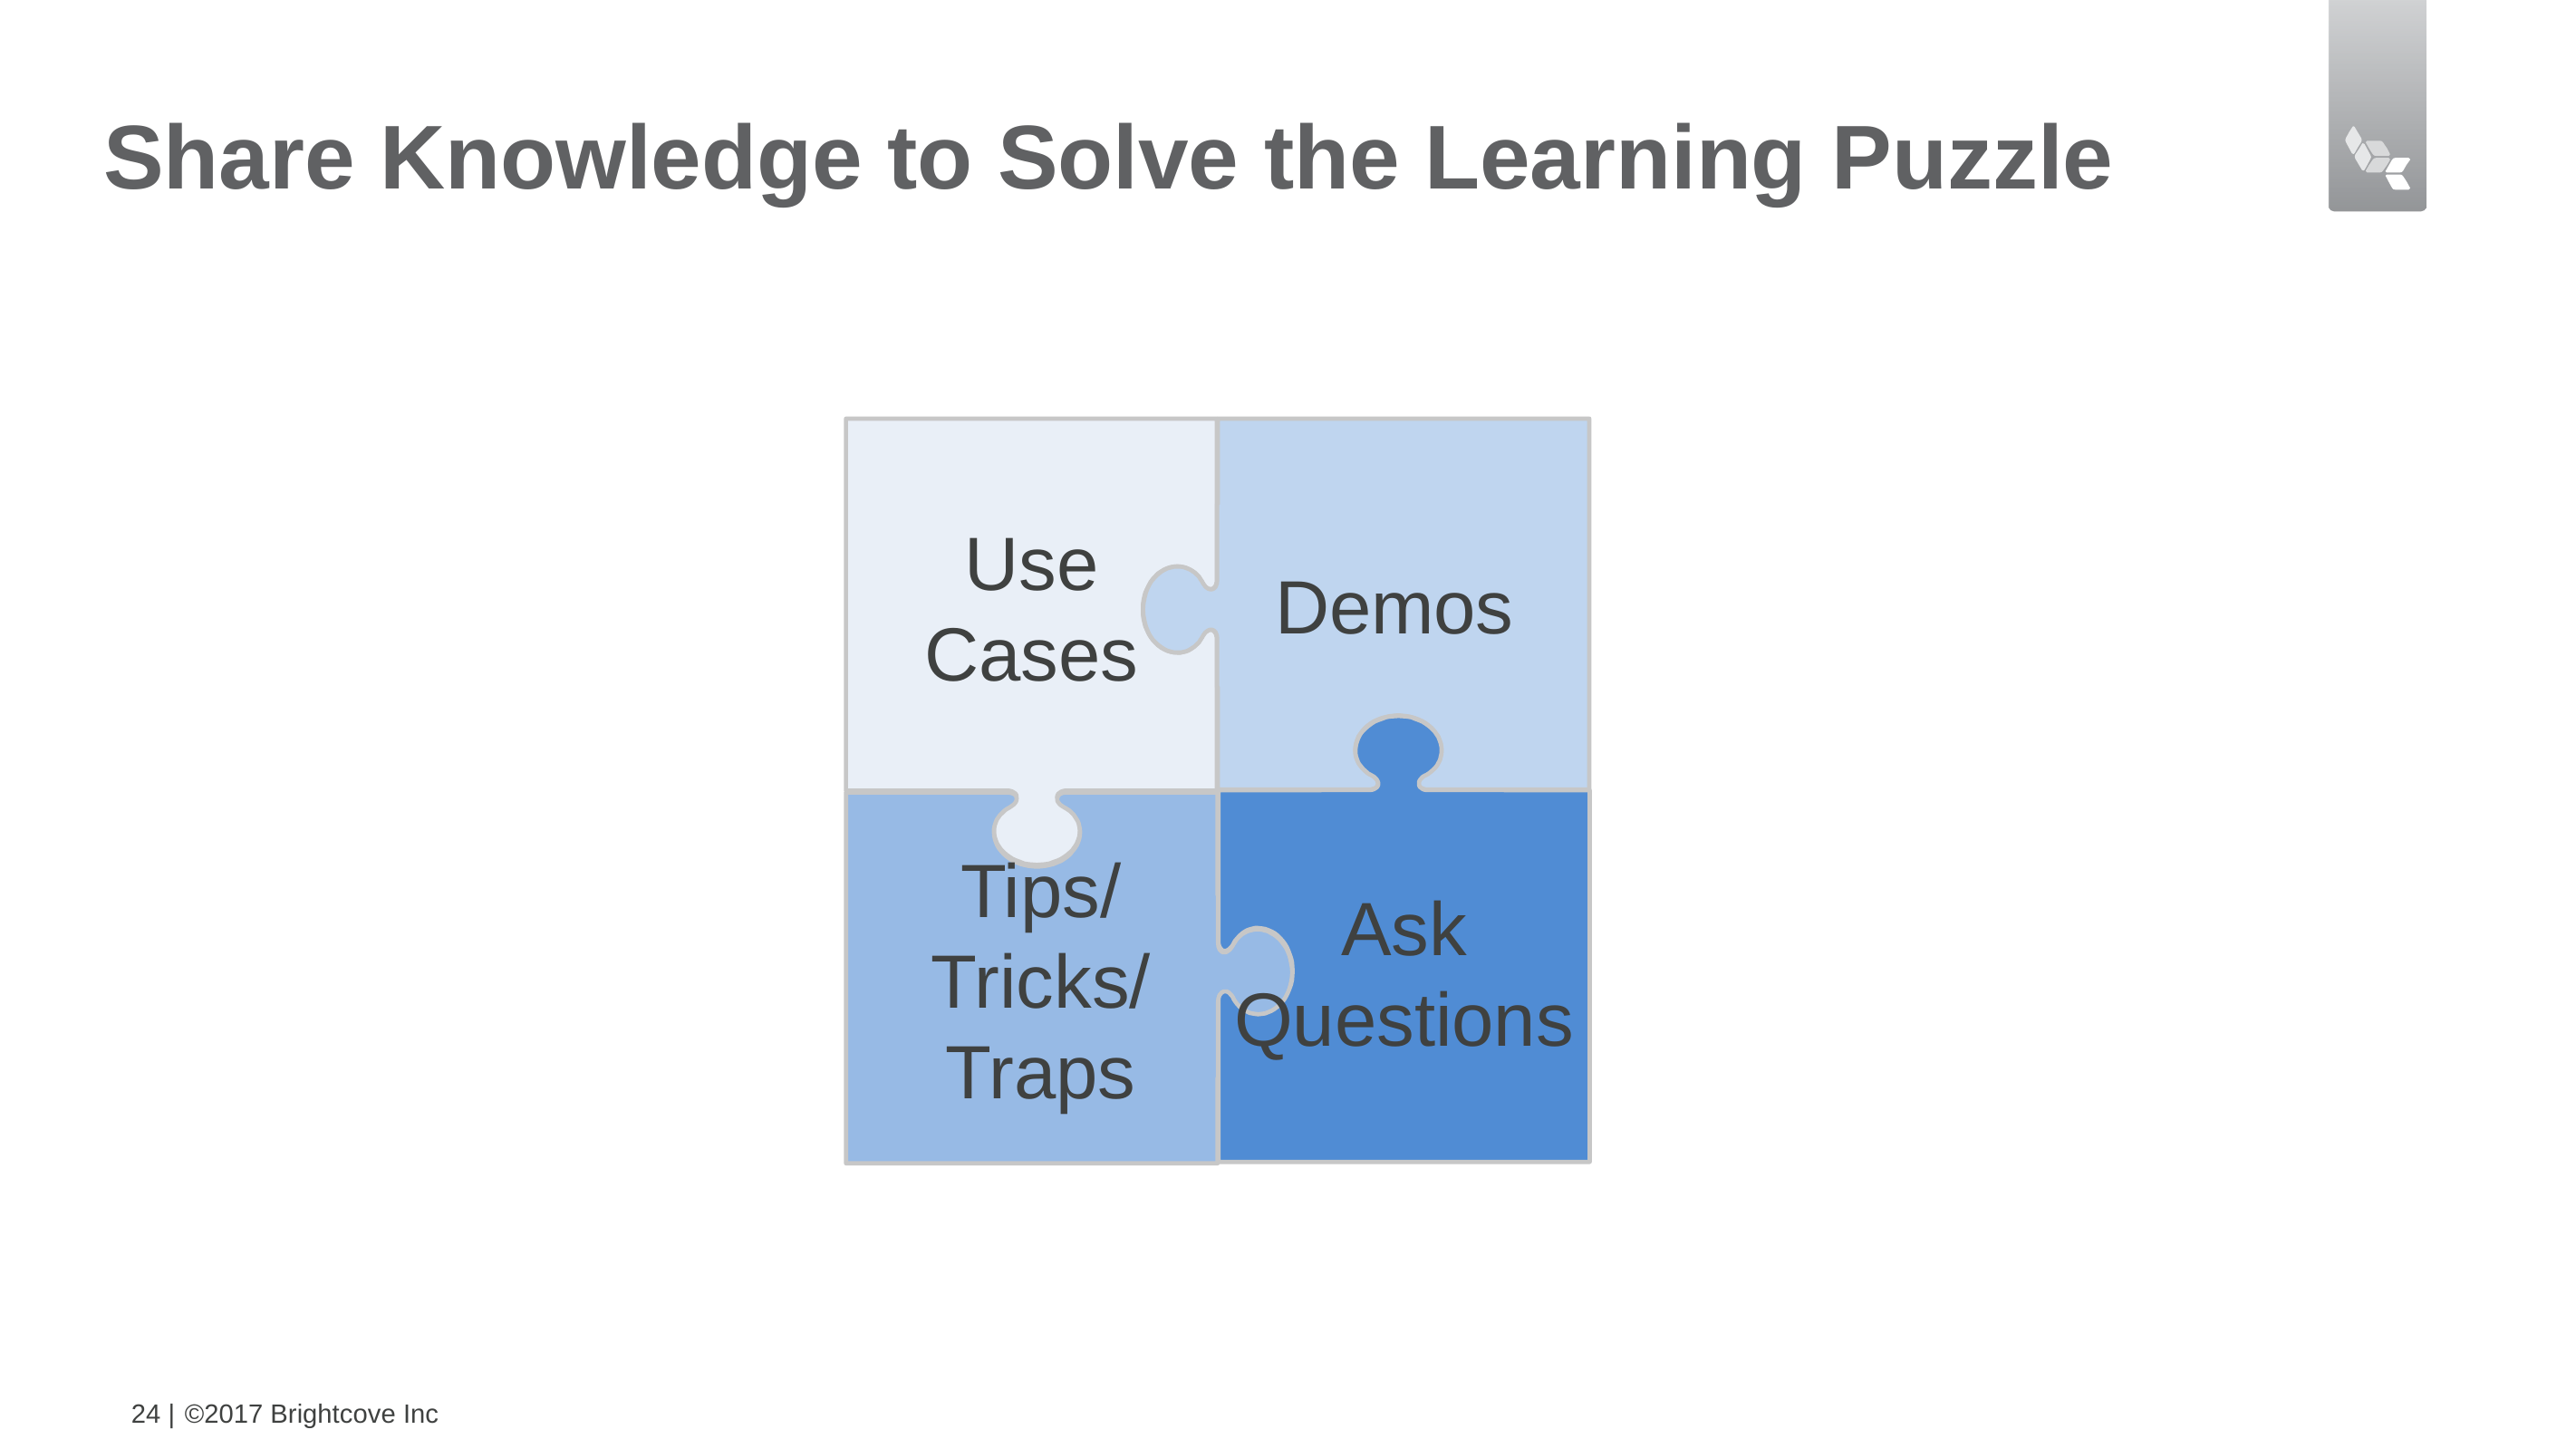

# Share Knowledge to Solve the Learning Puzzle
Use
Cases
Demos
Ask
Questions
Tips/
Tricks/Traps
24 |
©2017 Brightcove Inc